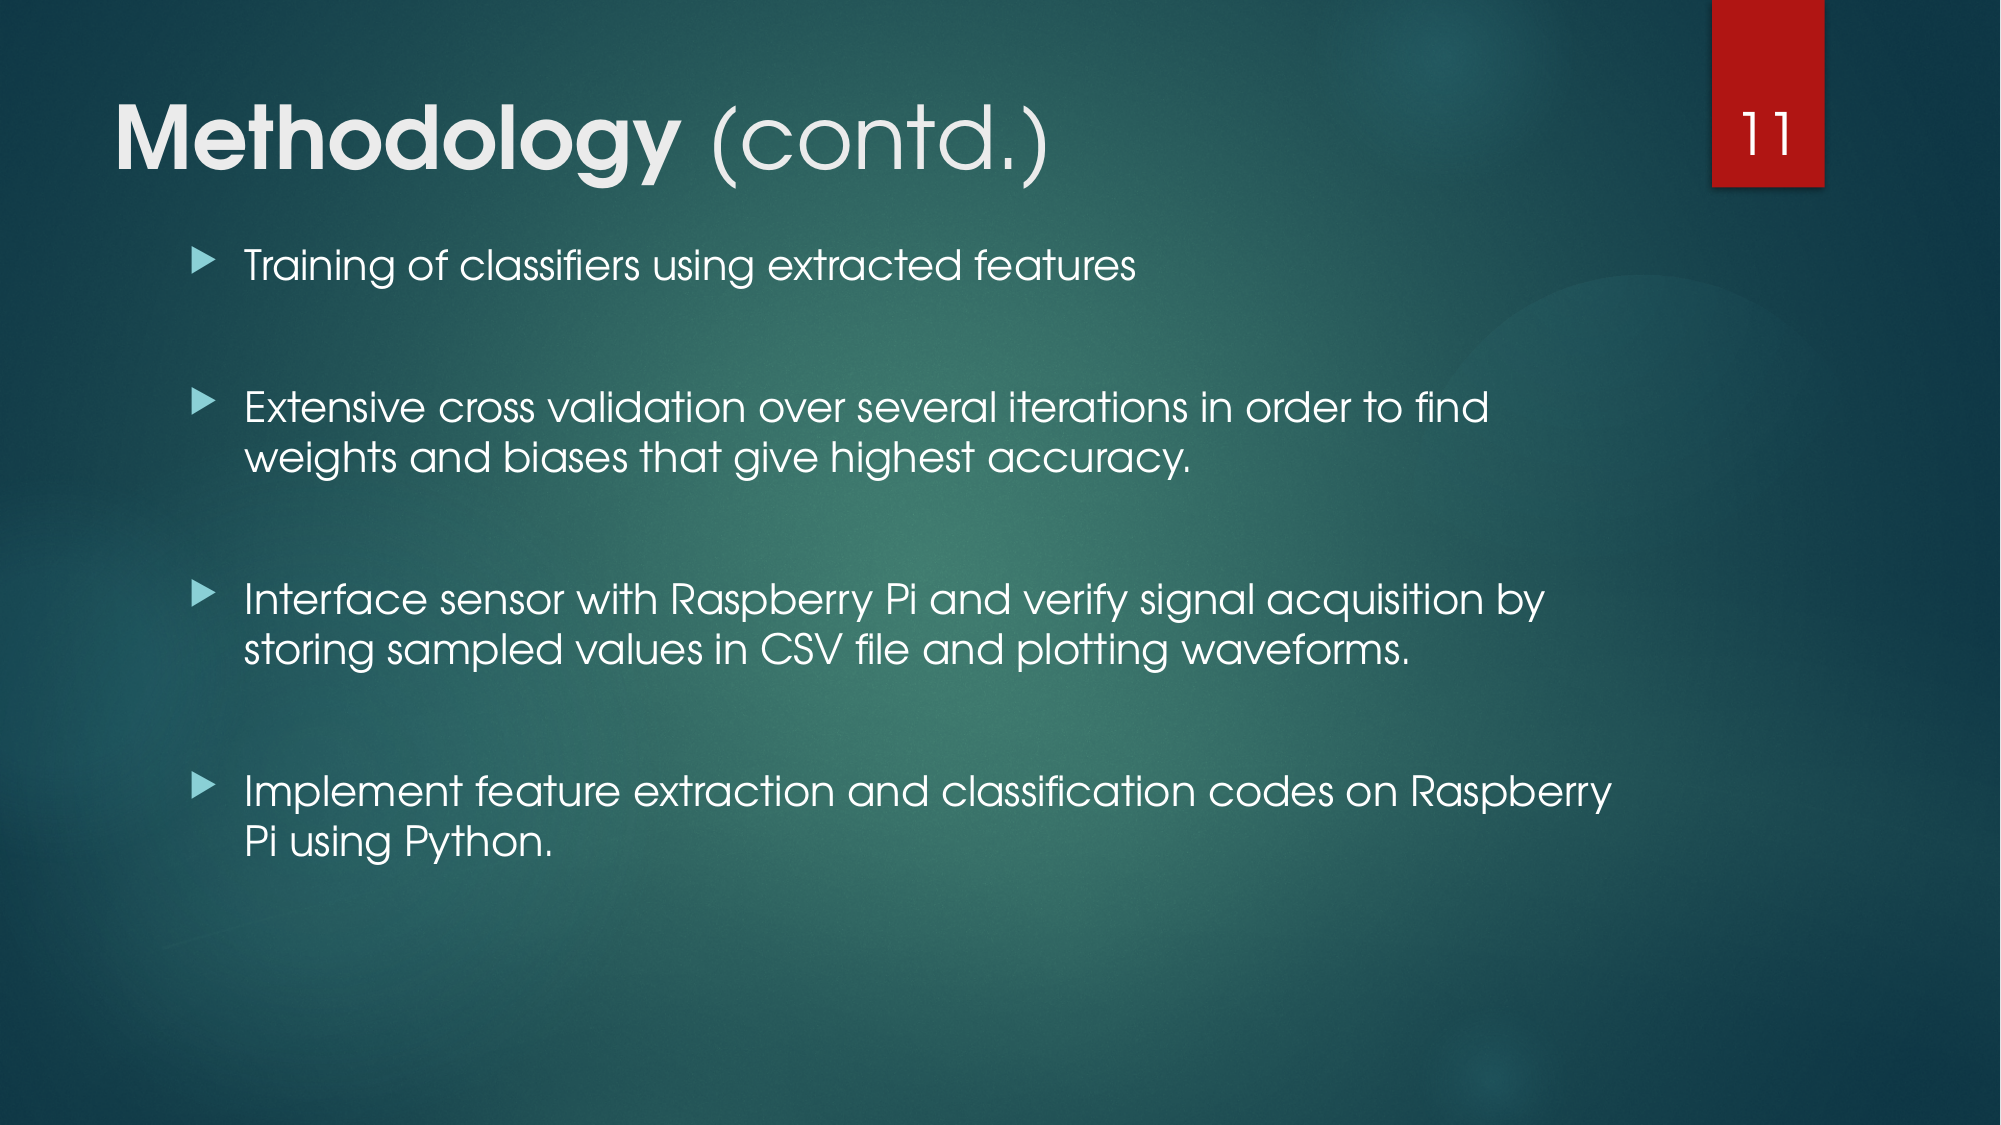

# Methodology (contd.)
11
Training of classifiers using extracted features

Extensive cross validation over several iterations in order to find weights and biases that give highest accuracy.

Interface sensor with Raspberry Pi and verify signal acquisition by storing sampled values in CSV file and plotting waveforms.

Implement feature extraction and classification codes on Raspberry Pi using Python.